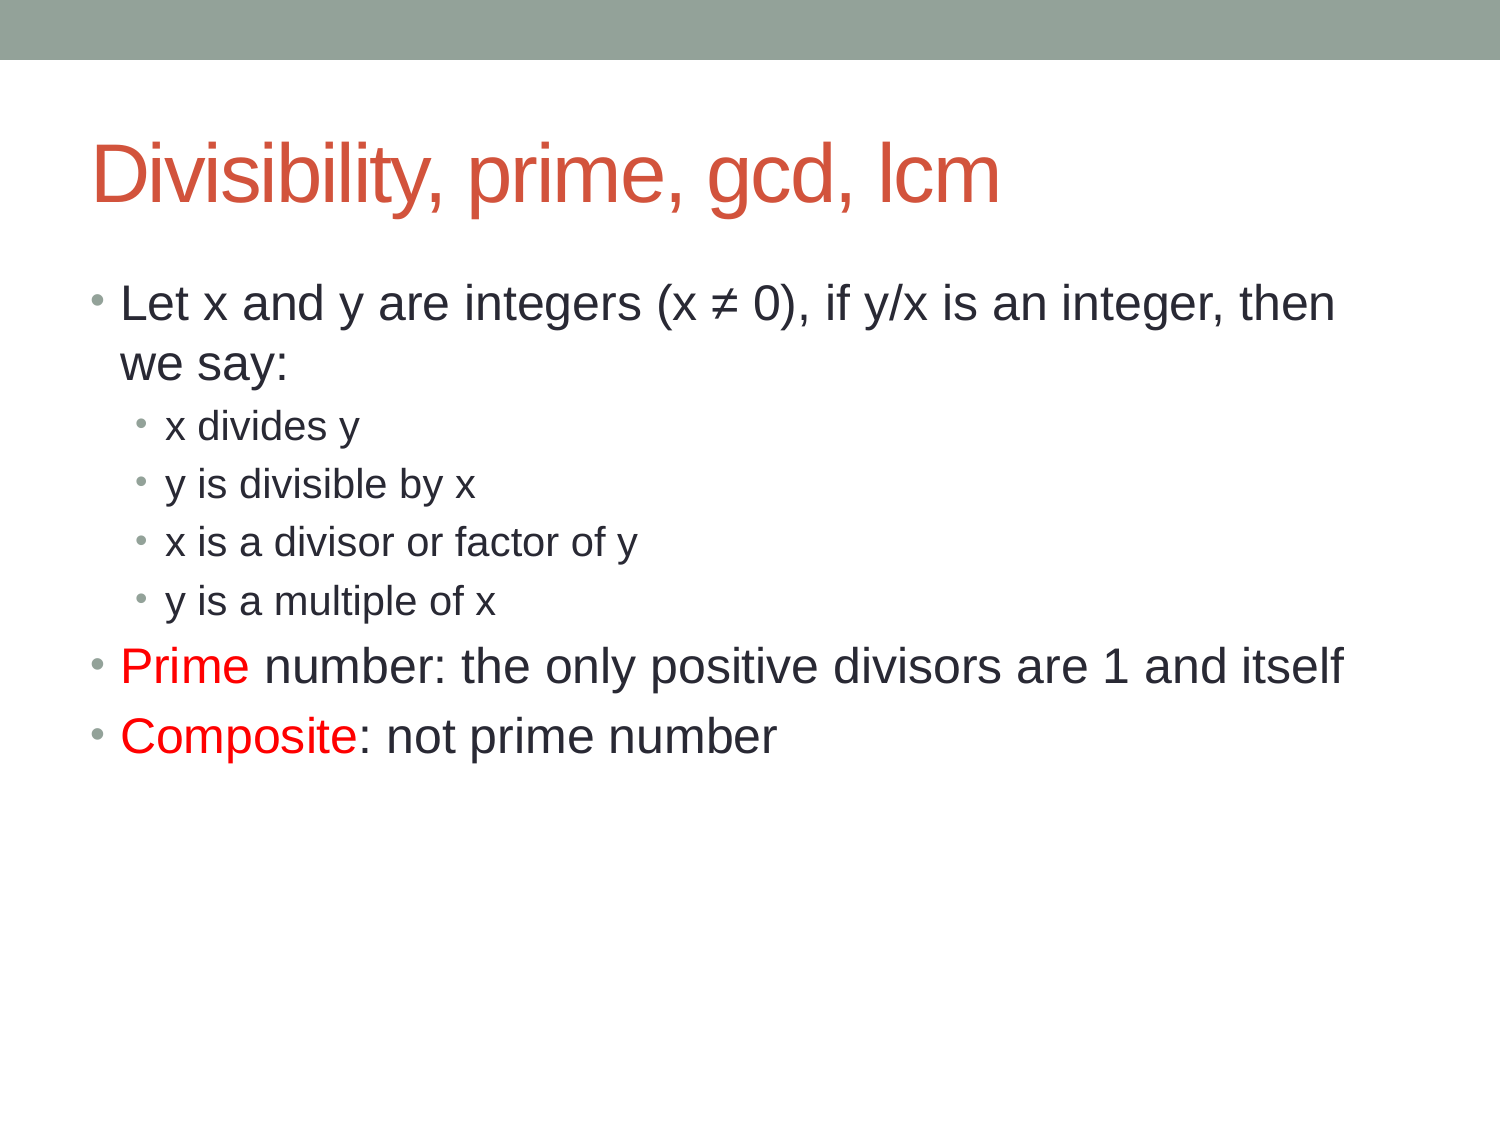

# Divisibility, prime, gcd, lcm
Let x and y are integers (x ≠ 0), if y/x is an integer, then we say:
x divides y
y is divisible by x
x is a divisor or factor of y
y is a multiple of x
Prime number: the only positive divisors are 1 and itself
Composite: not prime number